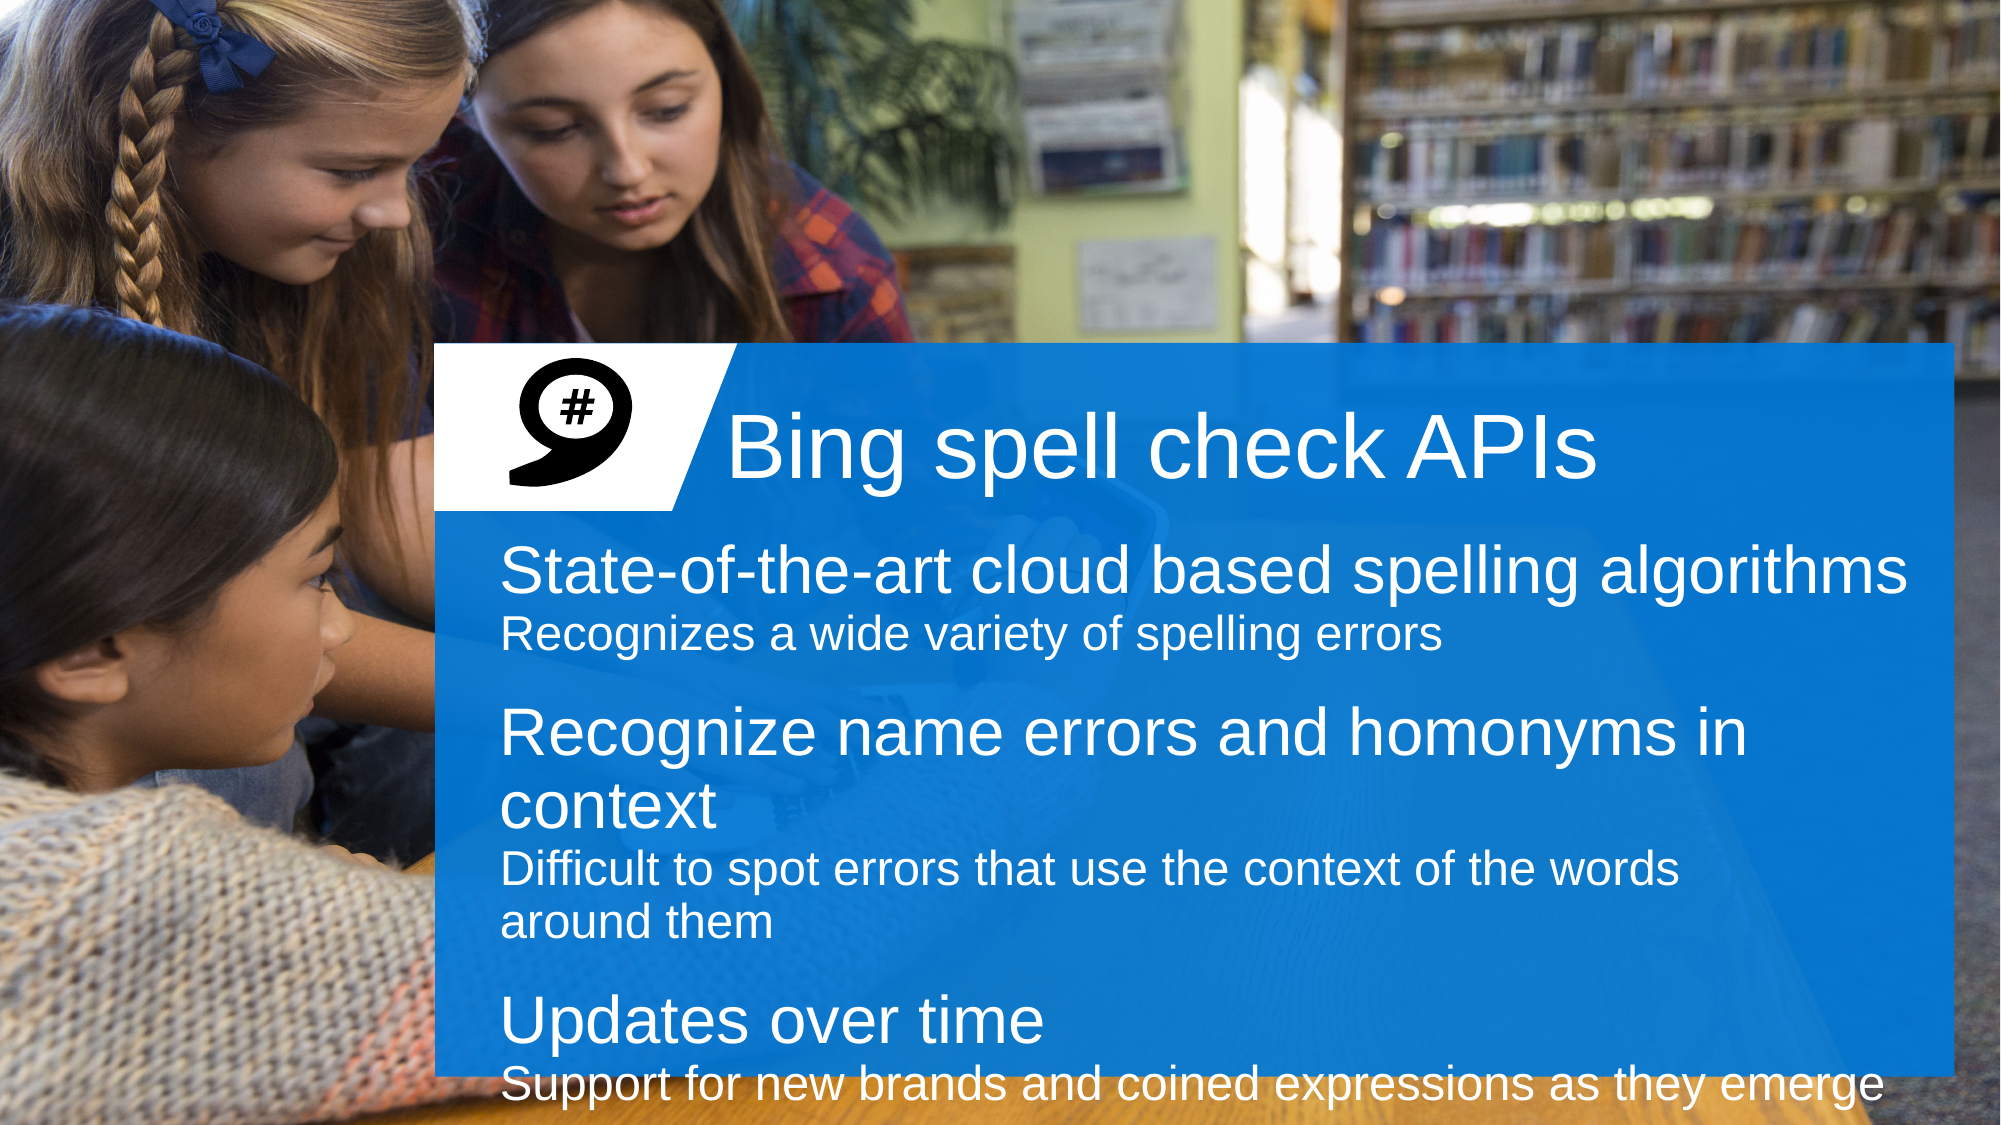

Bing spell check APIs

State-of-the-art cloud based spelling algorithms
Recognizes a wide variety of spelling errors
Recognize name errors and homonyms in context
Difficult to spot errors that use the context of the words
around them
Updates over time
Support for new brands and coined expressions as they emerge